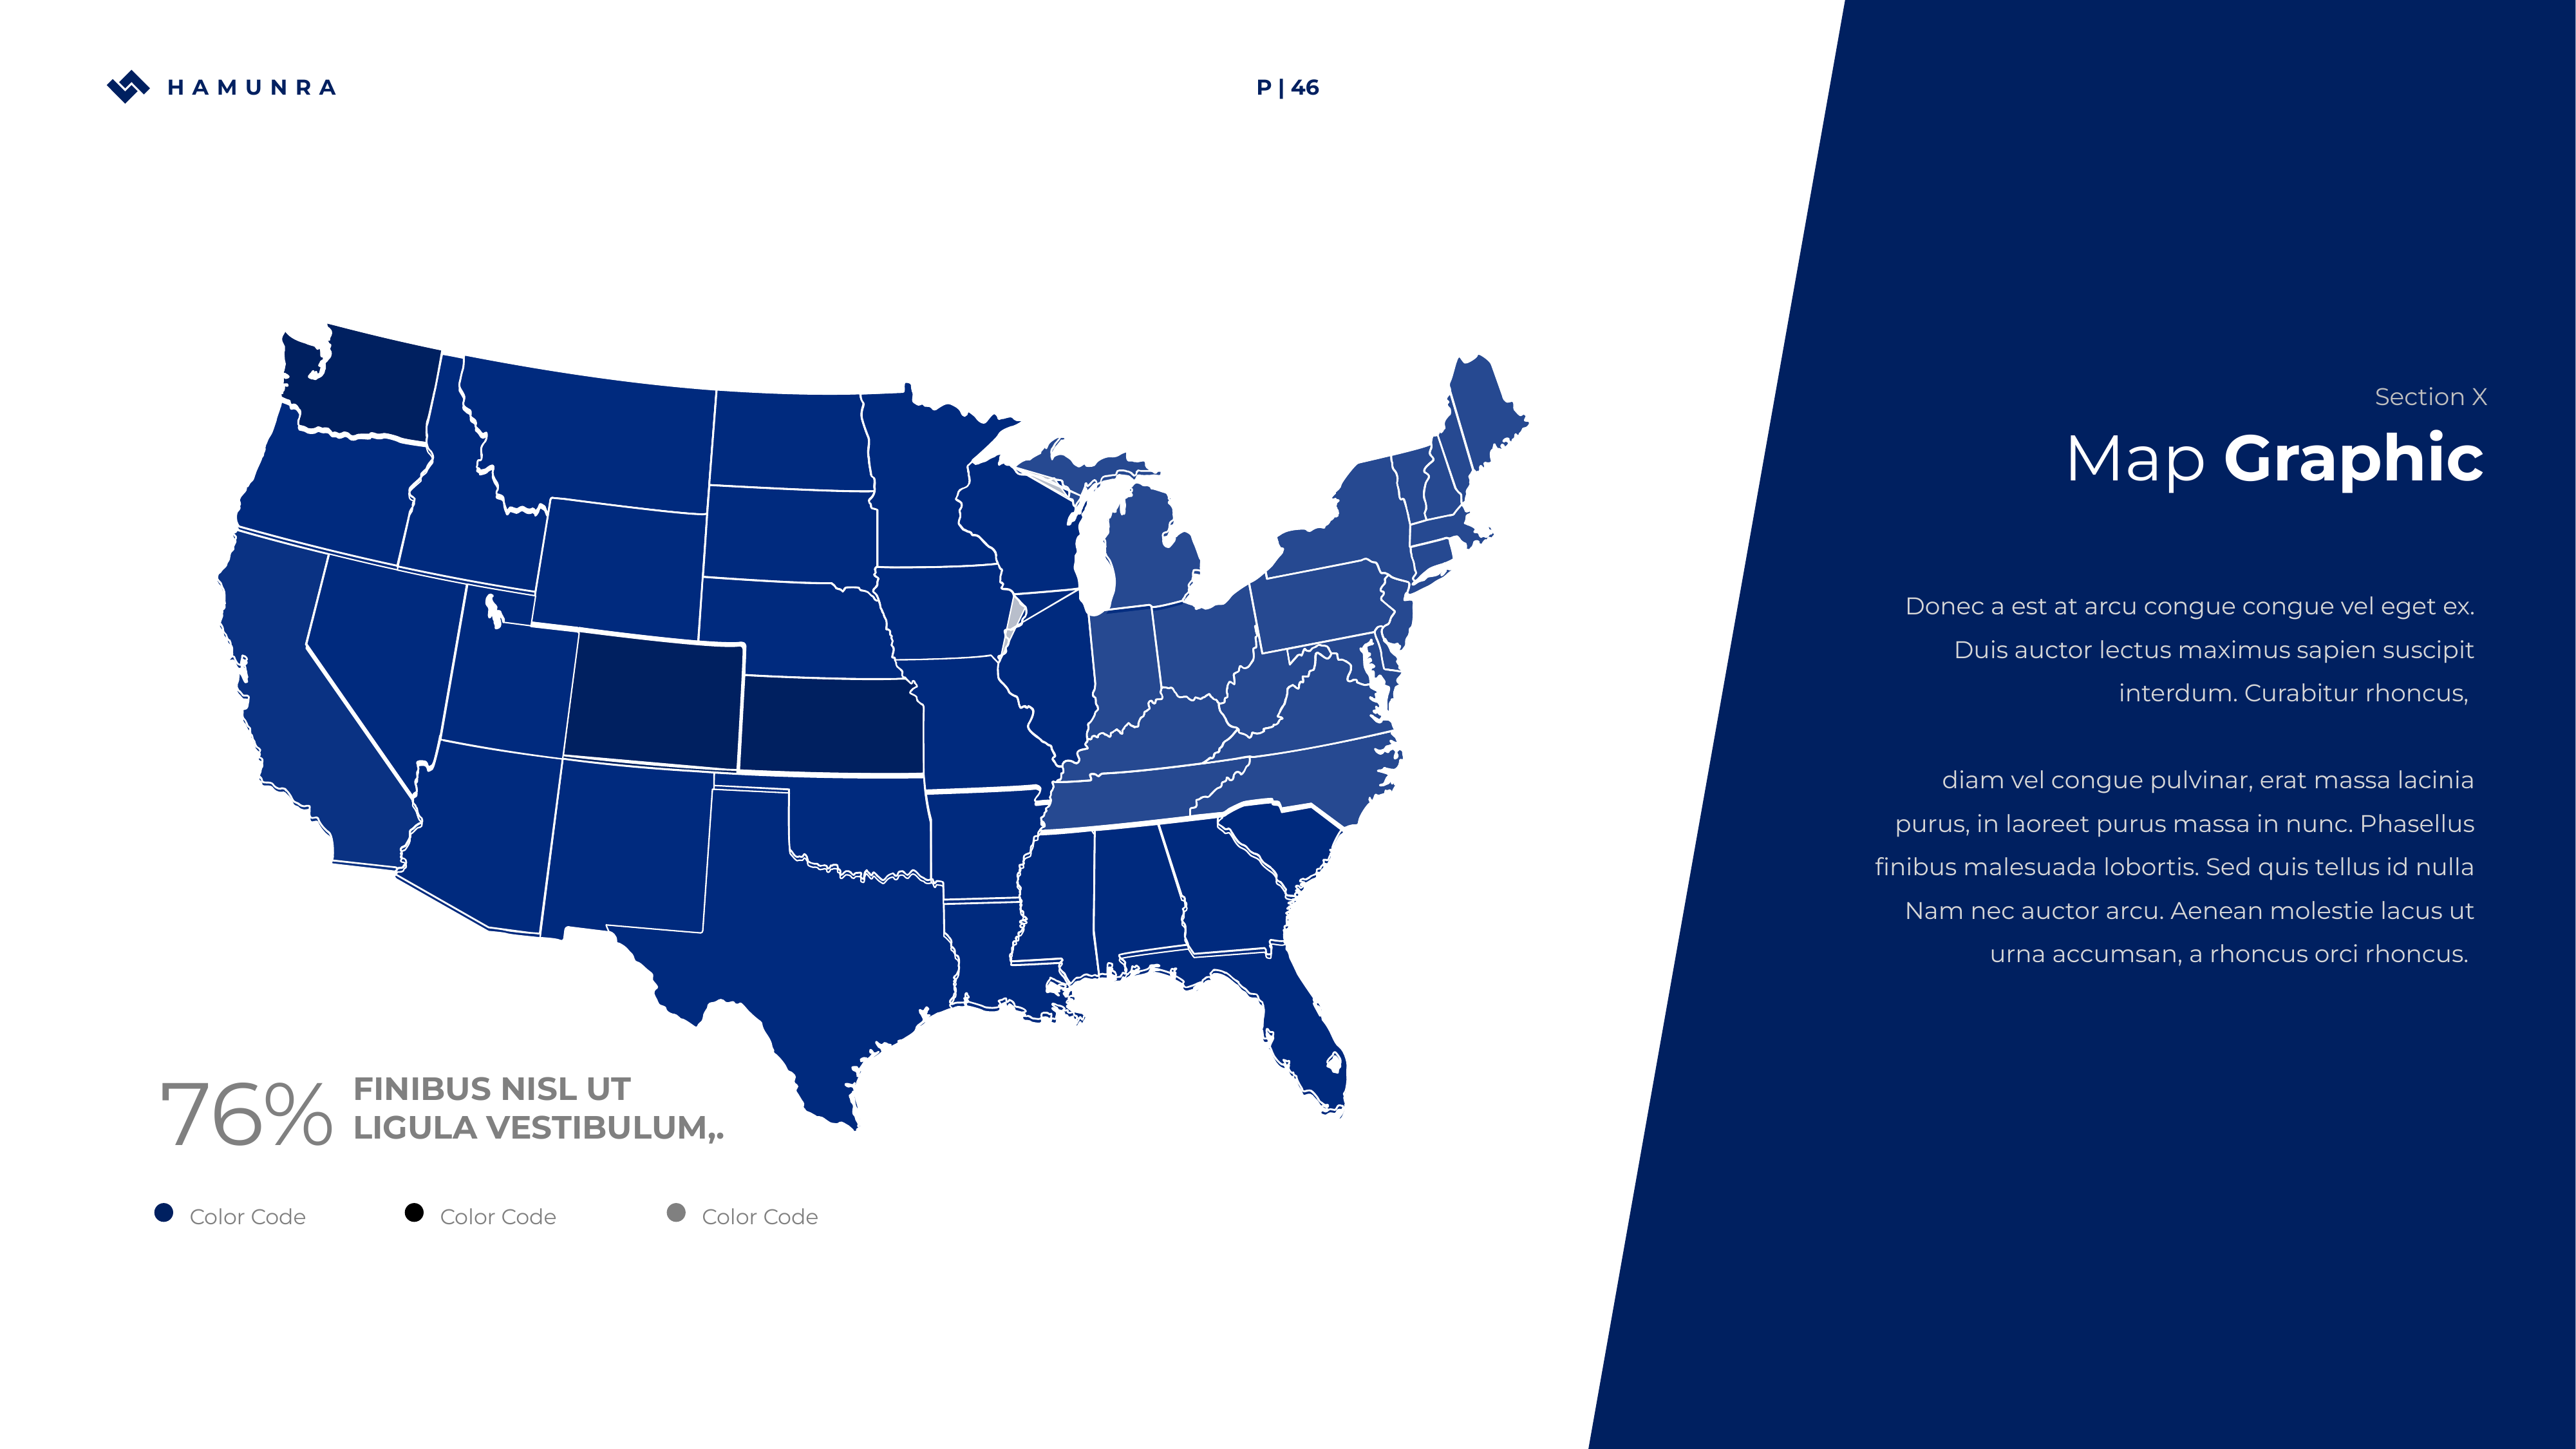

HAMUNRA
P | 46
www.hamunra.co

Section X

Map Graphic

Donec a est at arcu congue congue vel eget ex. Duis auctor lectus maximus sapien suscipit interdum. Curabitur rhoncus,

diam vel congue pulvinar, erat massa lacinia purus, in laoreet purus massa in nunc. Phasellus finibus malesuada lobortis. Sed quis tellus id nulla Nam nec auctor arcu. Aenean molestie lacus ut urna accumsan, a rhoncus orci rhoncus.

76%
FINIBUS NISL UT LIGULA VESTIBULUM,.
Color Code
Color Code
Color Code